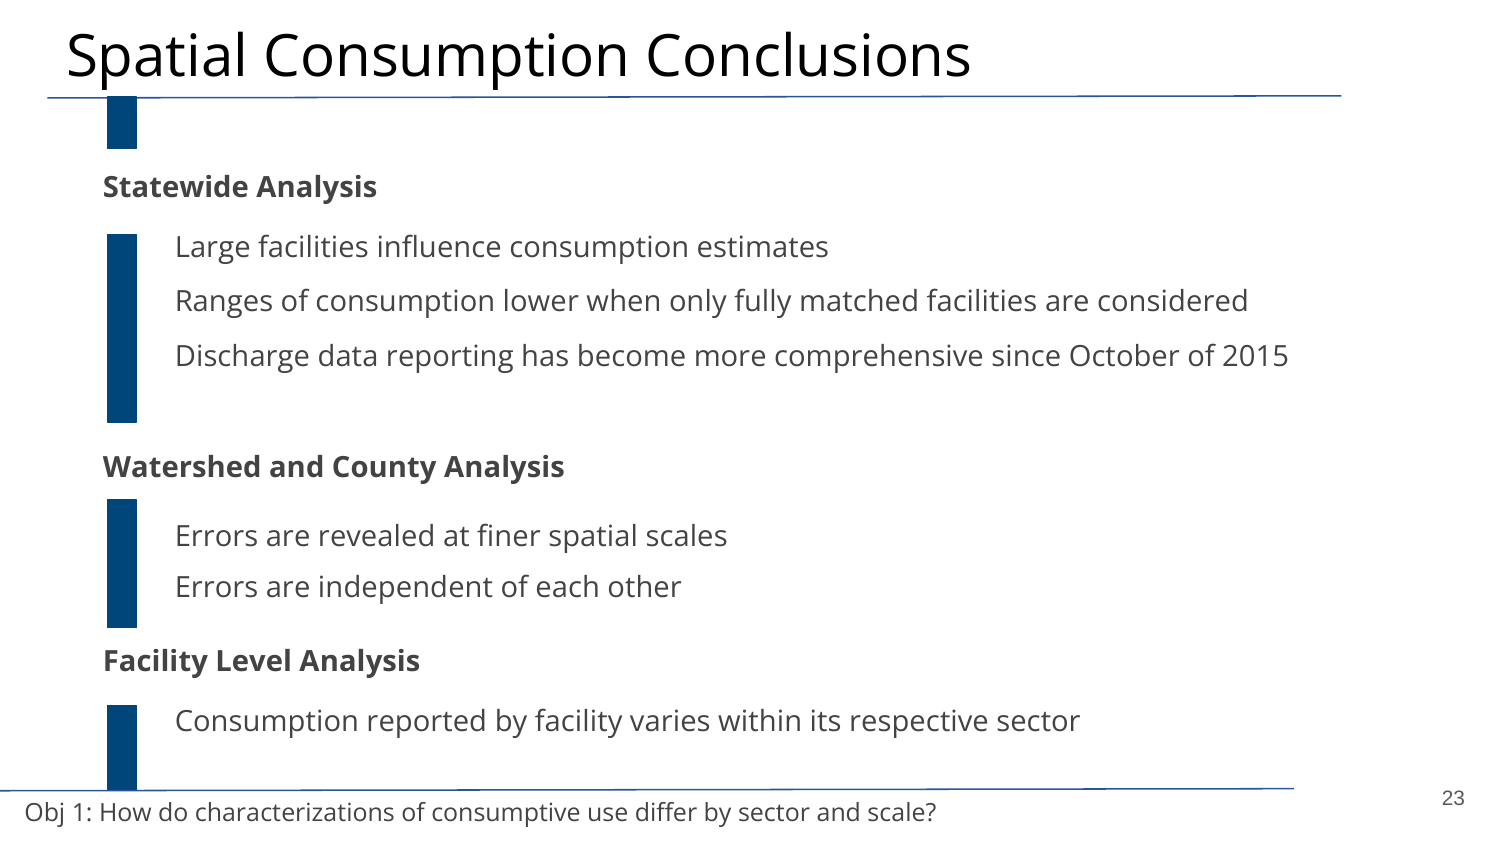

# Spatial Consumption Conclusions

Statewide Analysis
Large facilities influence consumption estimates

Ranges of consumption lower when only fully matched facilities are considered
Discharge data reporting has become more comprehensive since October of 2015
Watershed and County Analysis

Errors are revealed at finer spatial scales

Errors are independent of each other

Facility Level Analysis
Consumption reported by facility varies within its respective sector

23
Obj 1: How do characterizations of consumptive use differ by sector and scale?